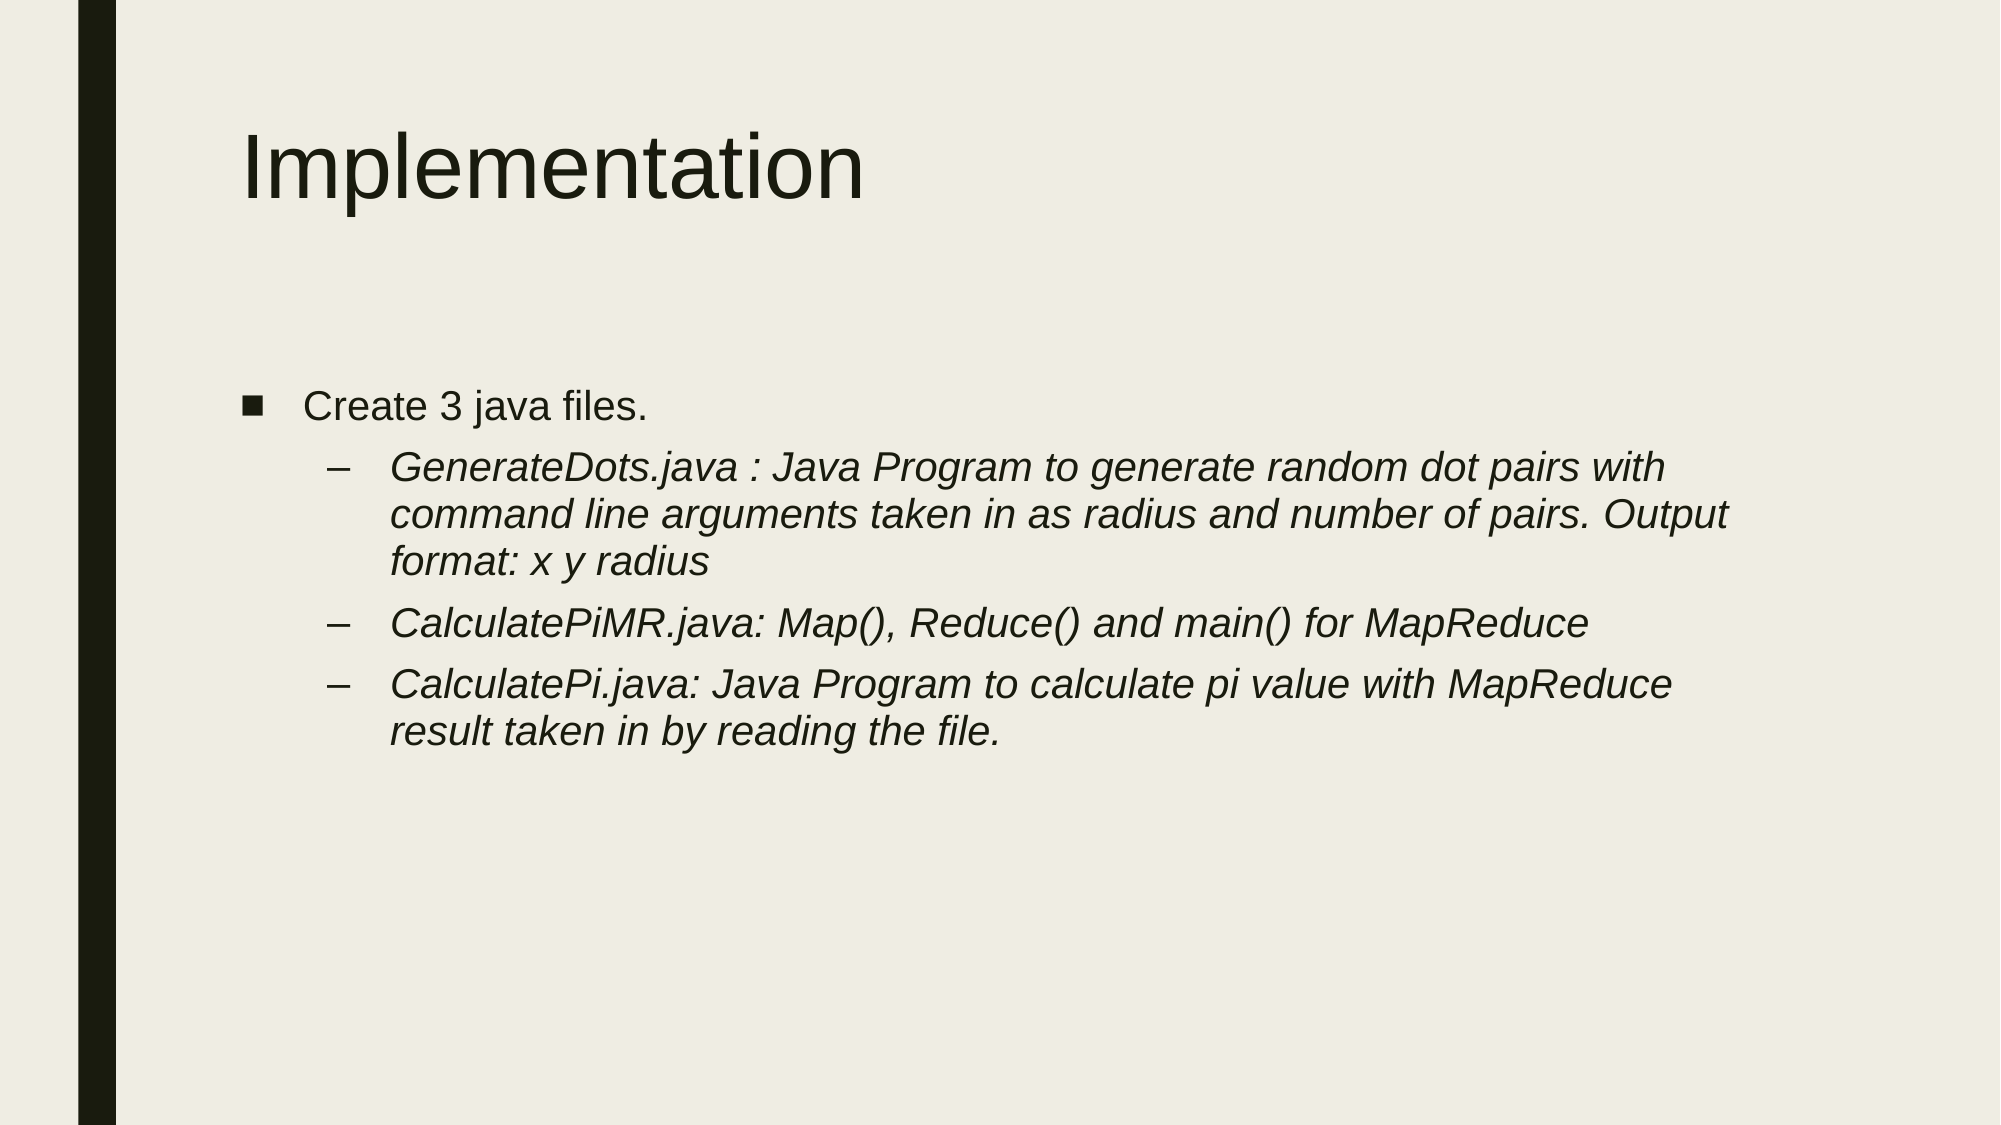

# Implementation
Create 3 java files.
GenerateDots.java : Java Program to generate random dot pairs with command line arguments taken in as radius and number of pairs. Output format: x y radius
CalculatePiMR.java: Map(), Reduce() and main() for MapReduce
CalculatePi.java: Java Program to calculate pi value with MapReduce result taken in by reading the file.